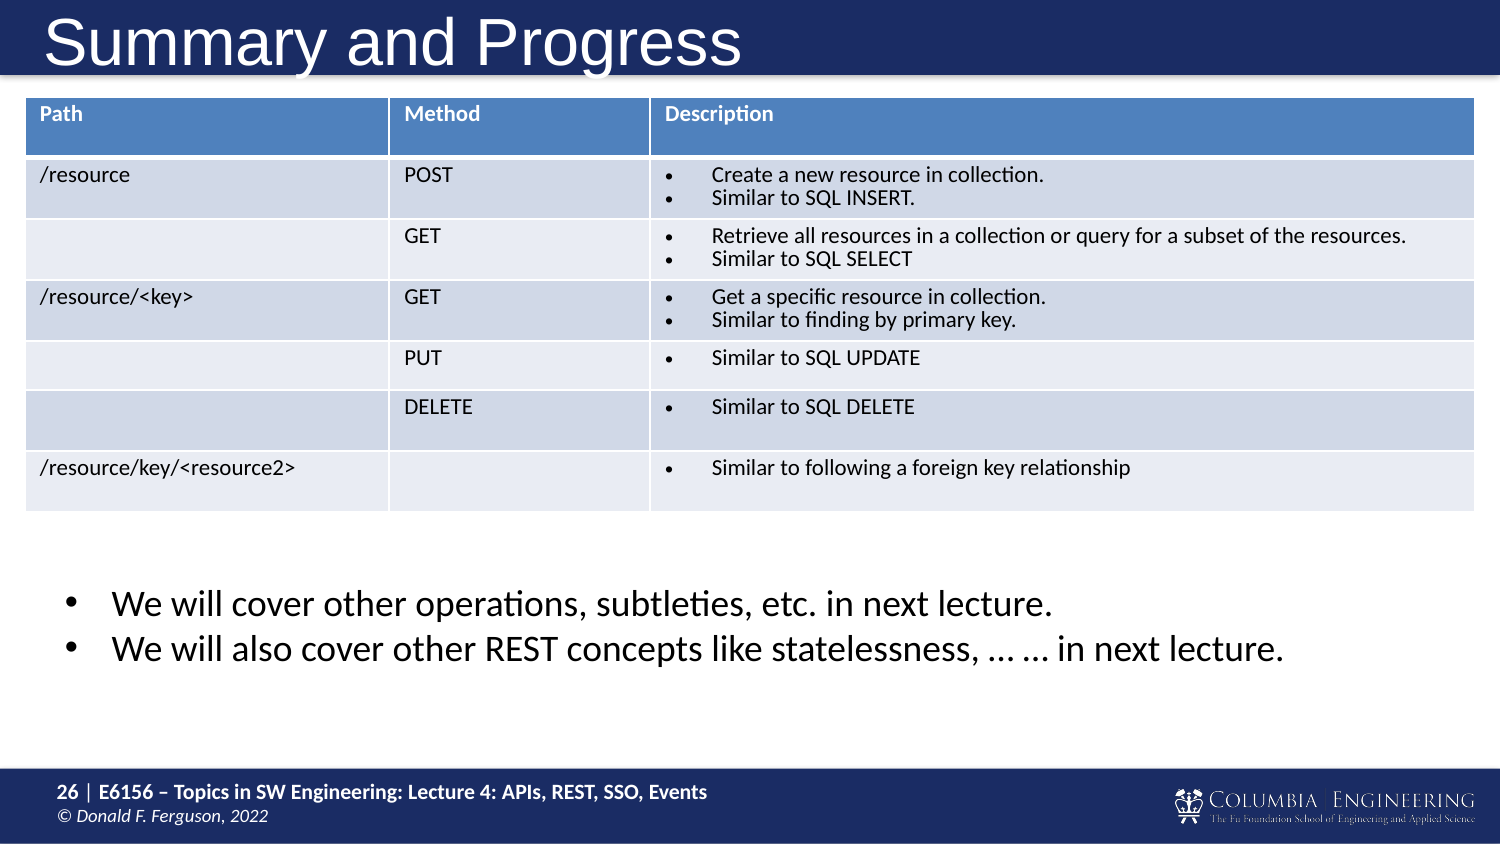

# Summary and Progress
| Path | Method | Description |
| --- | --- | --- |
| /resource | POST | Create a new resource in collection. Similar to SQL INSERT. |
|  | GET | Retrieve all resources in a collection or query for a subset of the resources. Similar to SQL SELECT |
| /resource/<key> | GET | Get a specific resource in collection. Similar to finding by primary key. |
|  | PUT | Similar to SQL UPDATE |
|  | DELETE | Similar to SQL DELETE |
| /resource/key/<resource2> |  | Similar to following a foreign key relationship |
We will cover other operations, subtleties, etc. in next lecture.
We will also cover other REST concepts like statelessness, … … in next lecture.